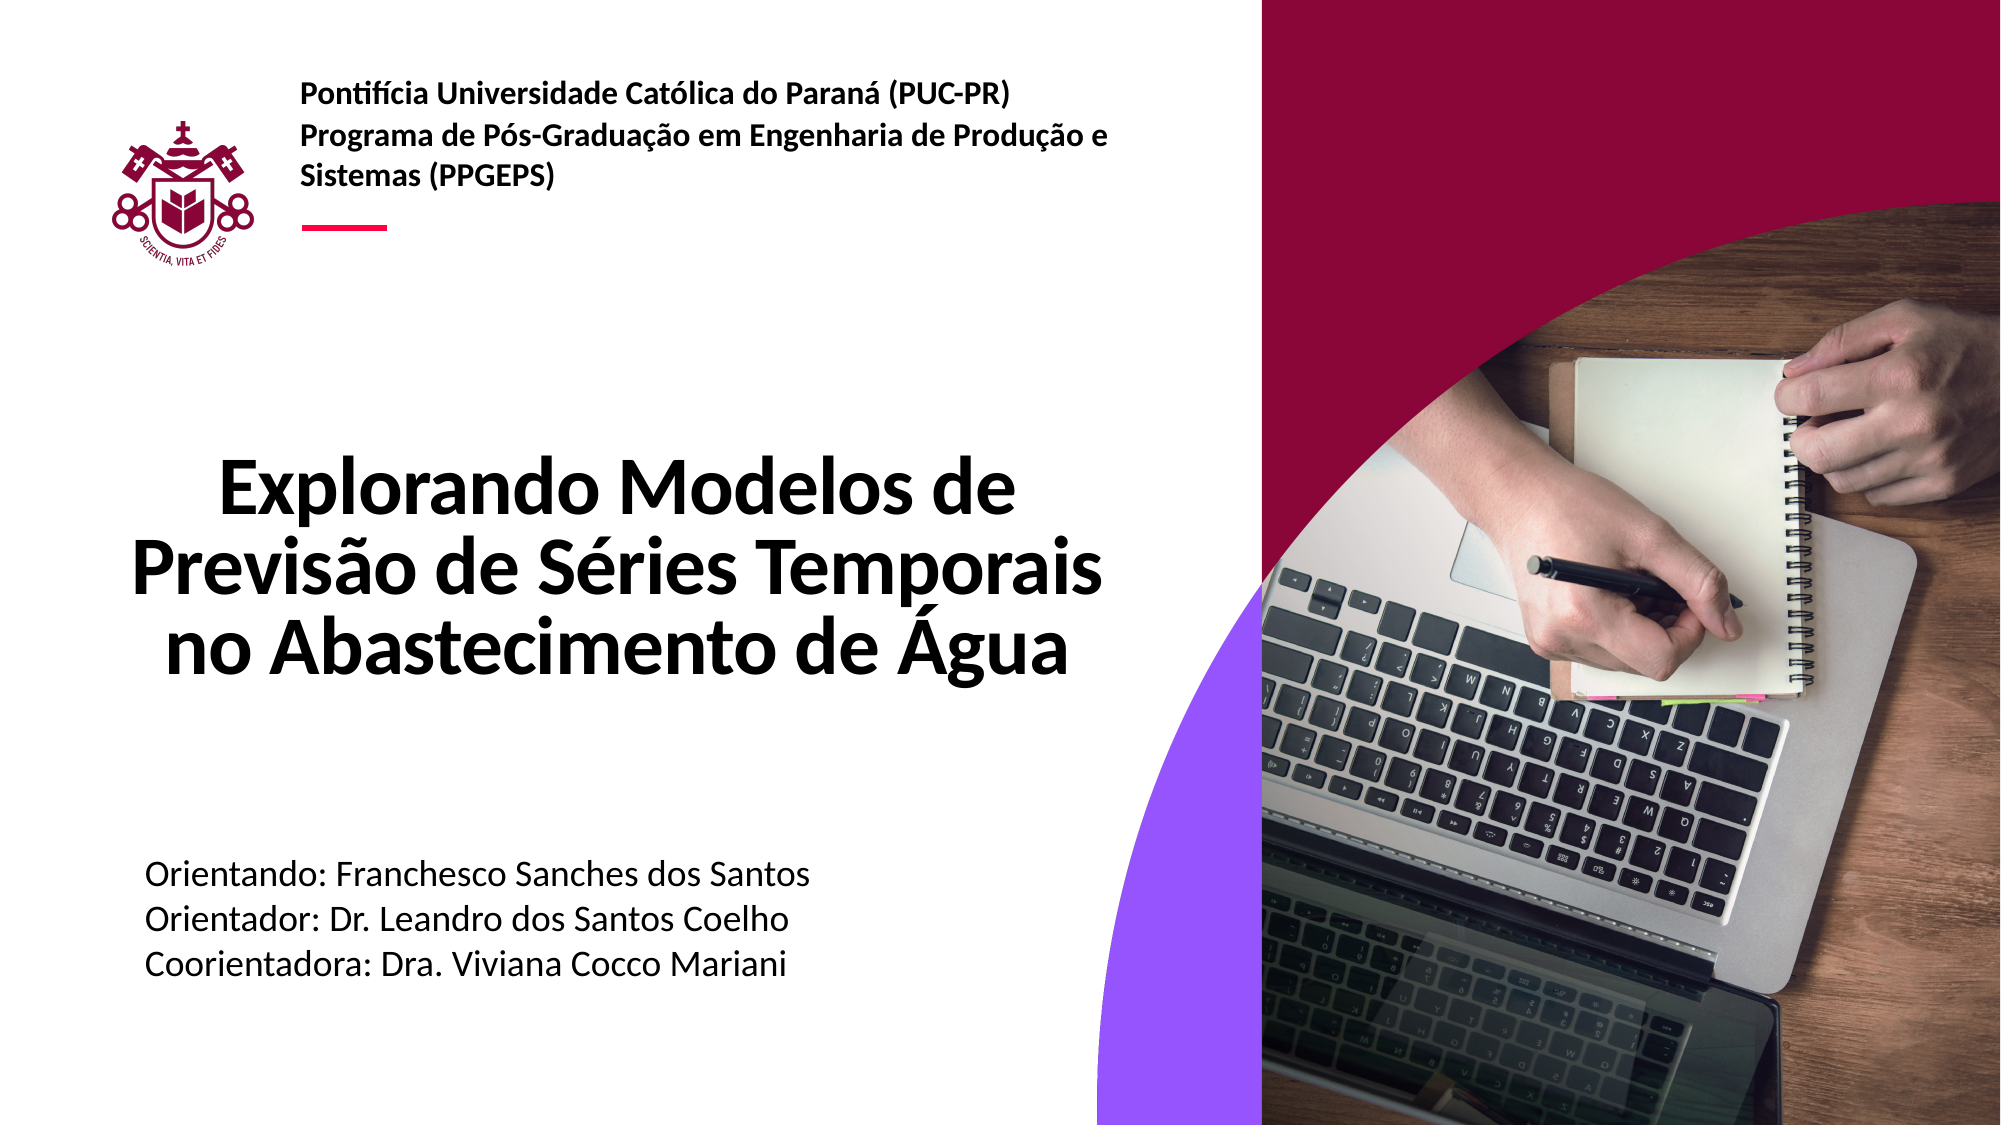

Pontifícia Universidade Católica do Paraná (PUC-PR)
Programa de Pós-Graduação em Engenharia de Produção e Sistemas (PPGEPS)
Explorando Modelos de Previsão de Séries Temporais no Abastecimento de Água
# Orientando: Franchesco Sanches dos Santos Orientador: Dr. Leandro dos Santos Coelho Coorientadora: Dra. Viviana Cocco Mariani